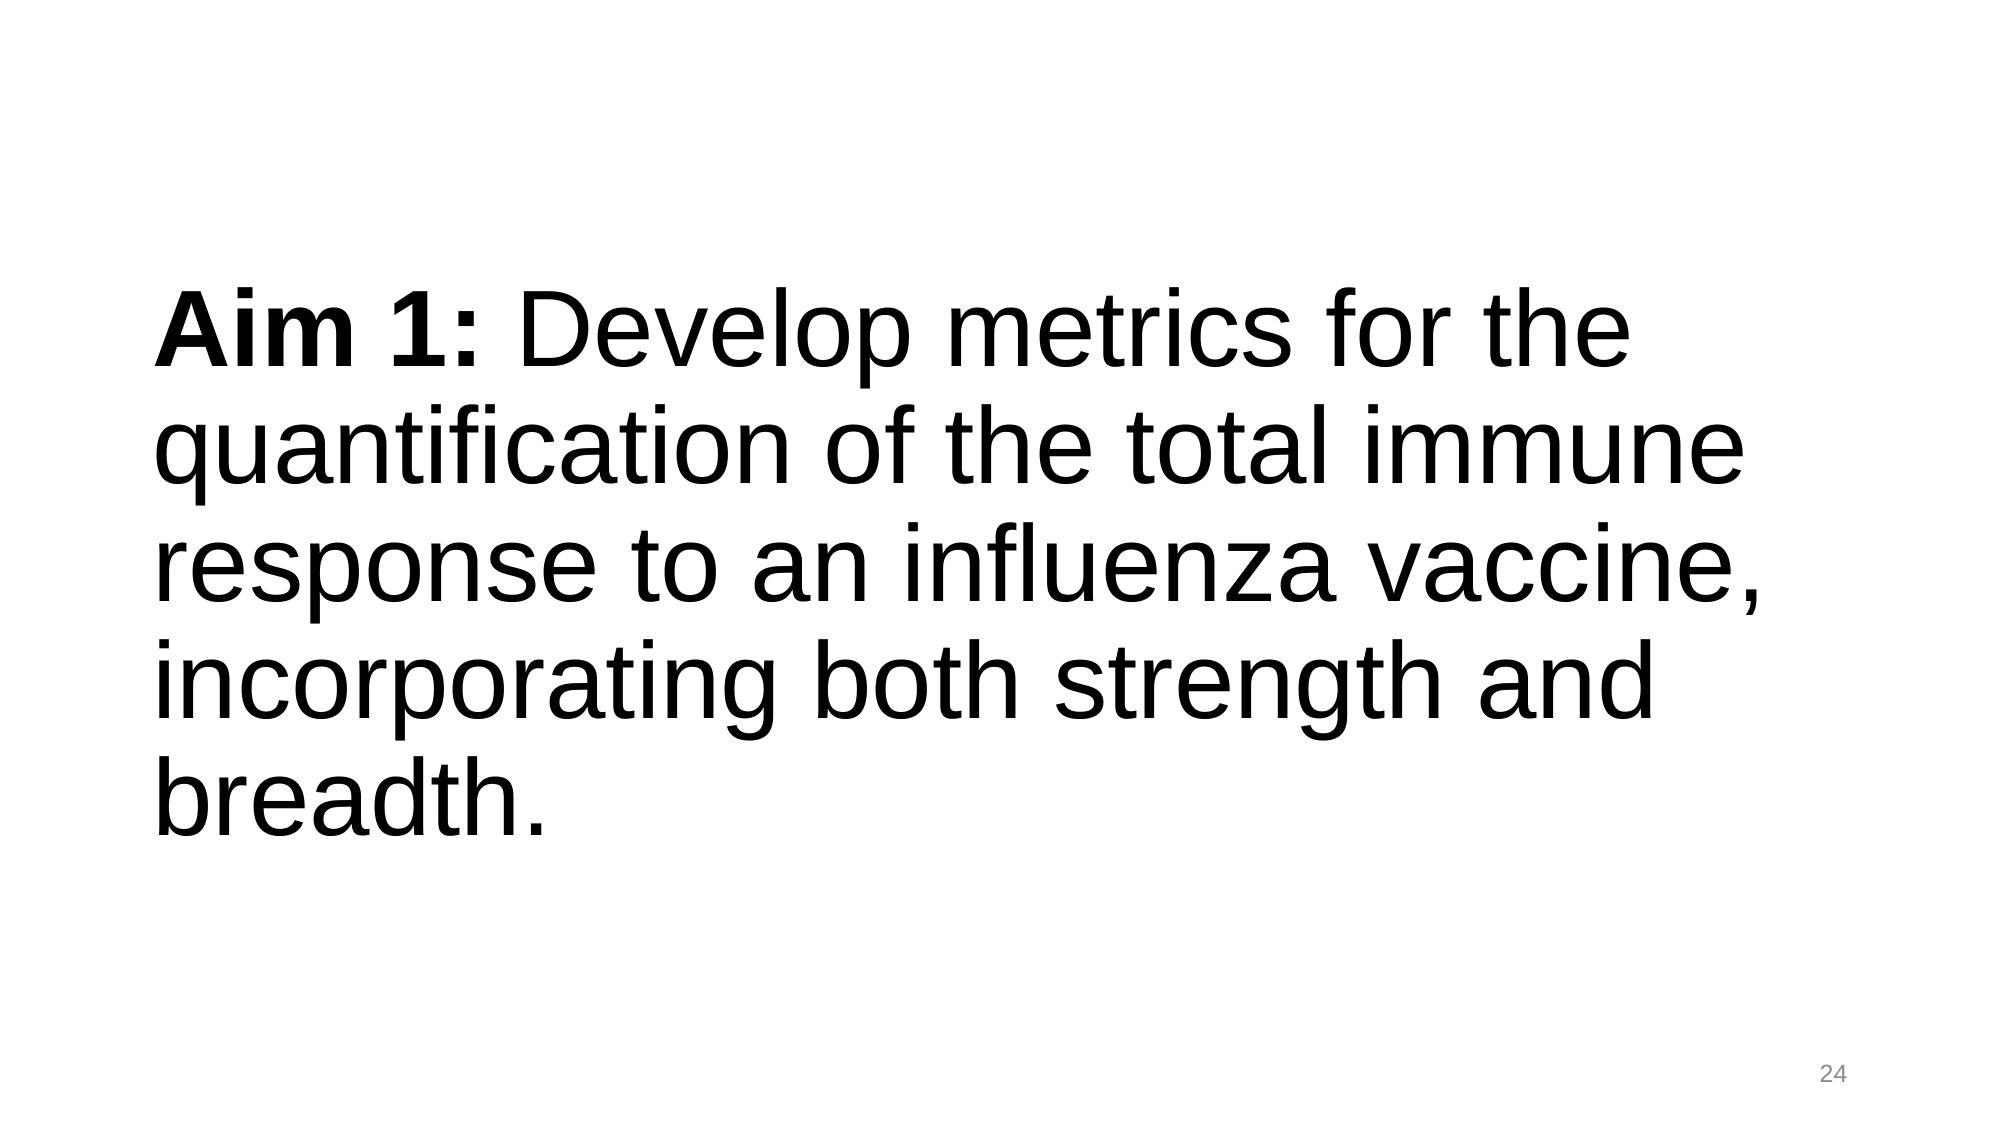

# Aim 1: Develop metrics for the quantification of the total immune response to an influenza vaccine, incorporating both strength and breadth.
24